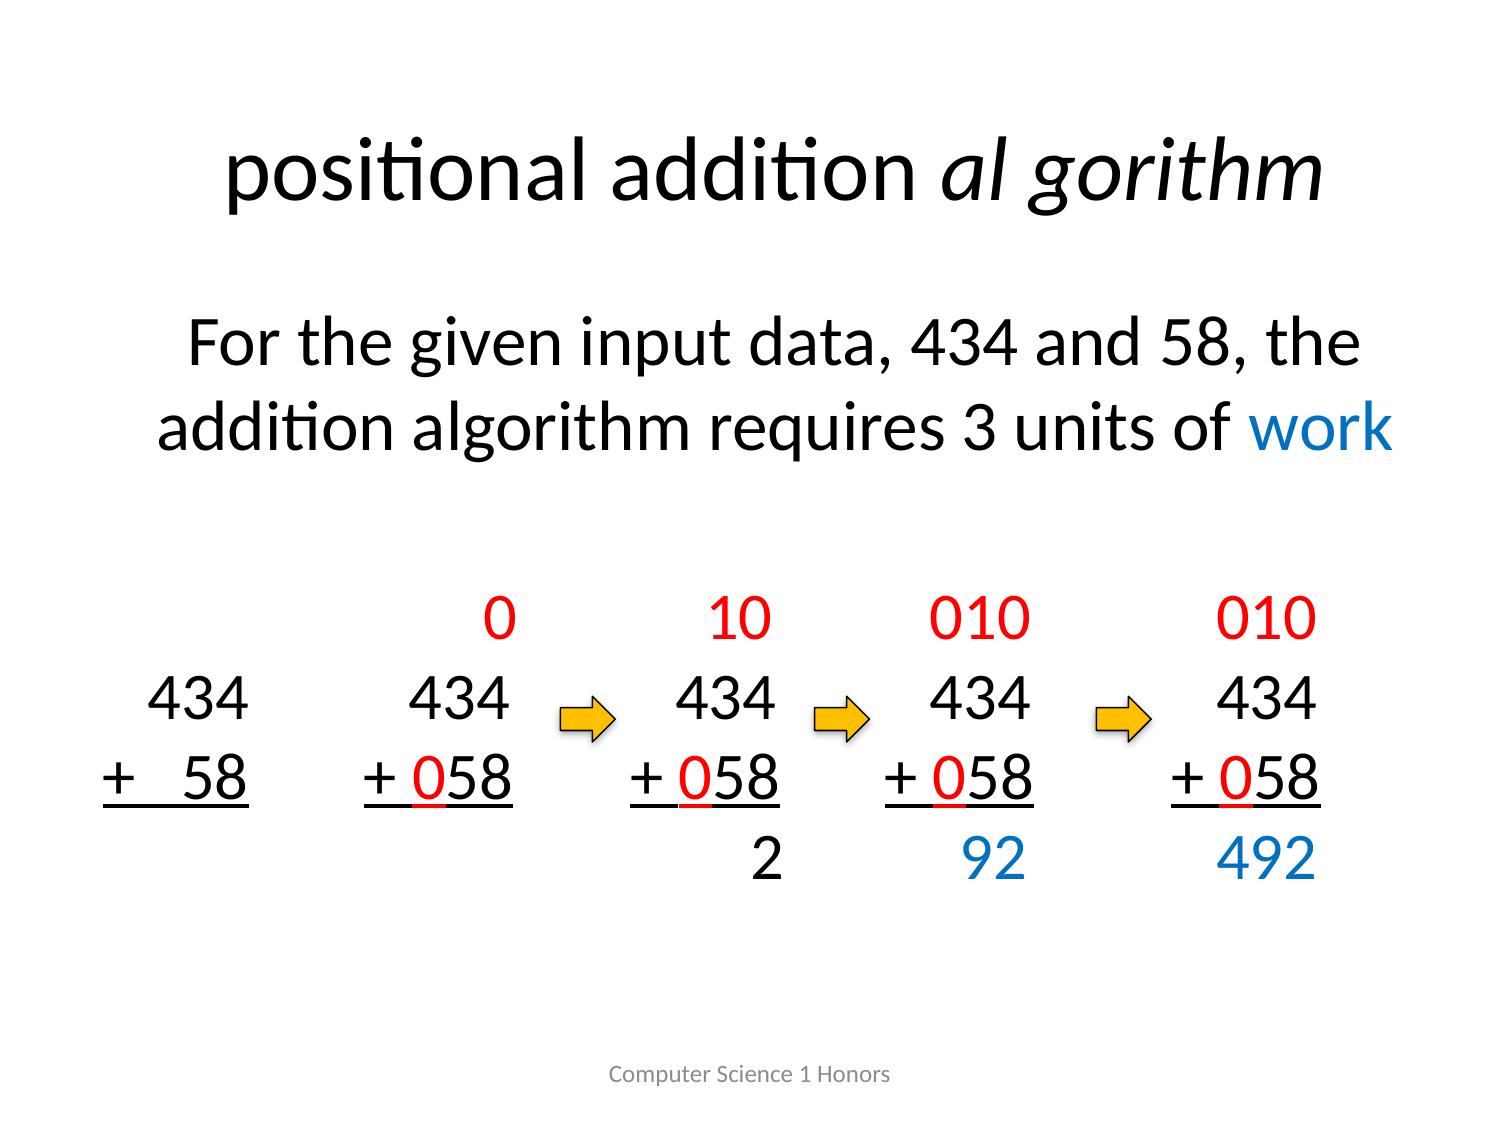

positional addition al gorithm
# For the given input data, 434 and 58, the addition algorithm requires 3 units of work

   434
+   58

        0
   434
+ 058

     10
   434
+ 058
        2
   010
   434
+ 058
     92
   010
   434
+ 058
   492

Computer Science 1 Honors